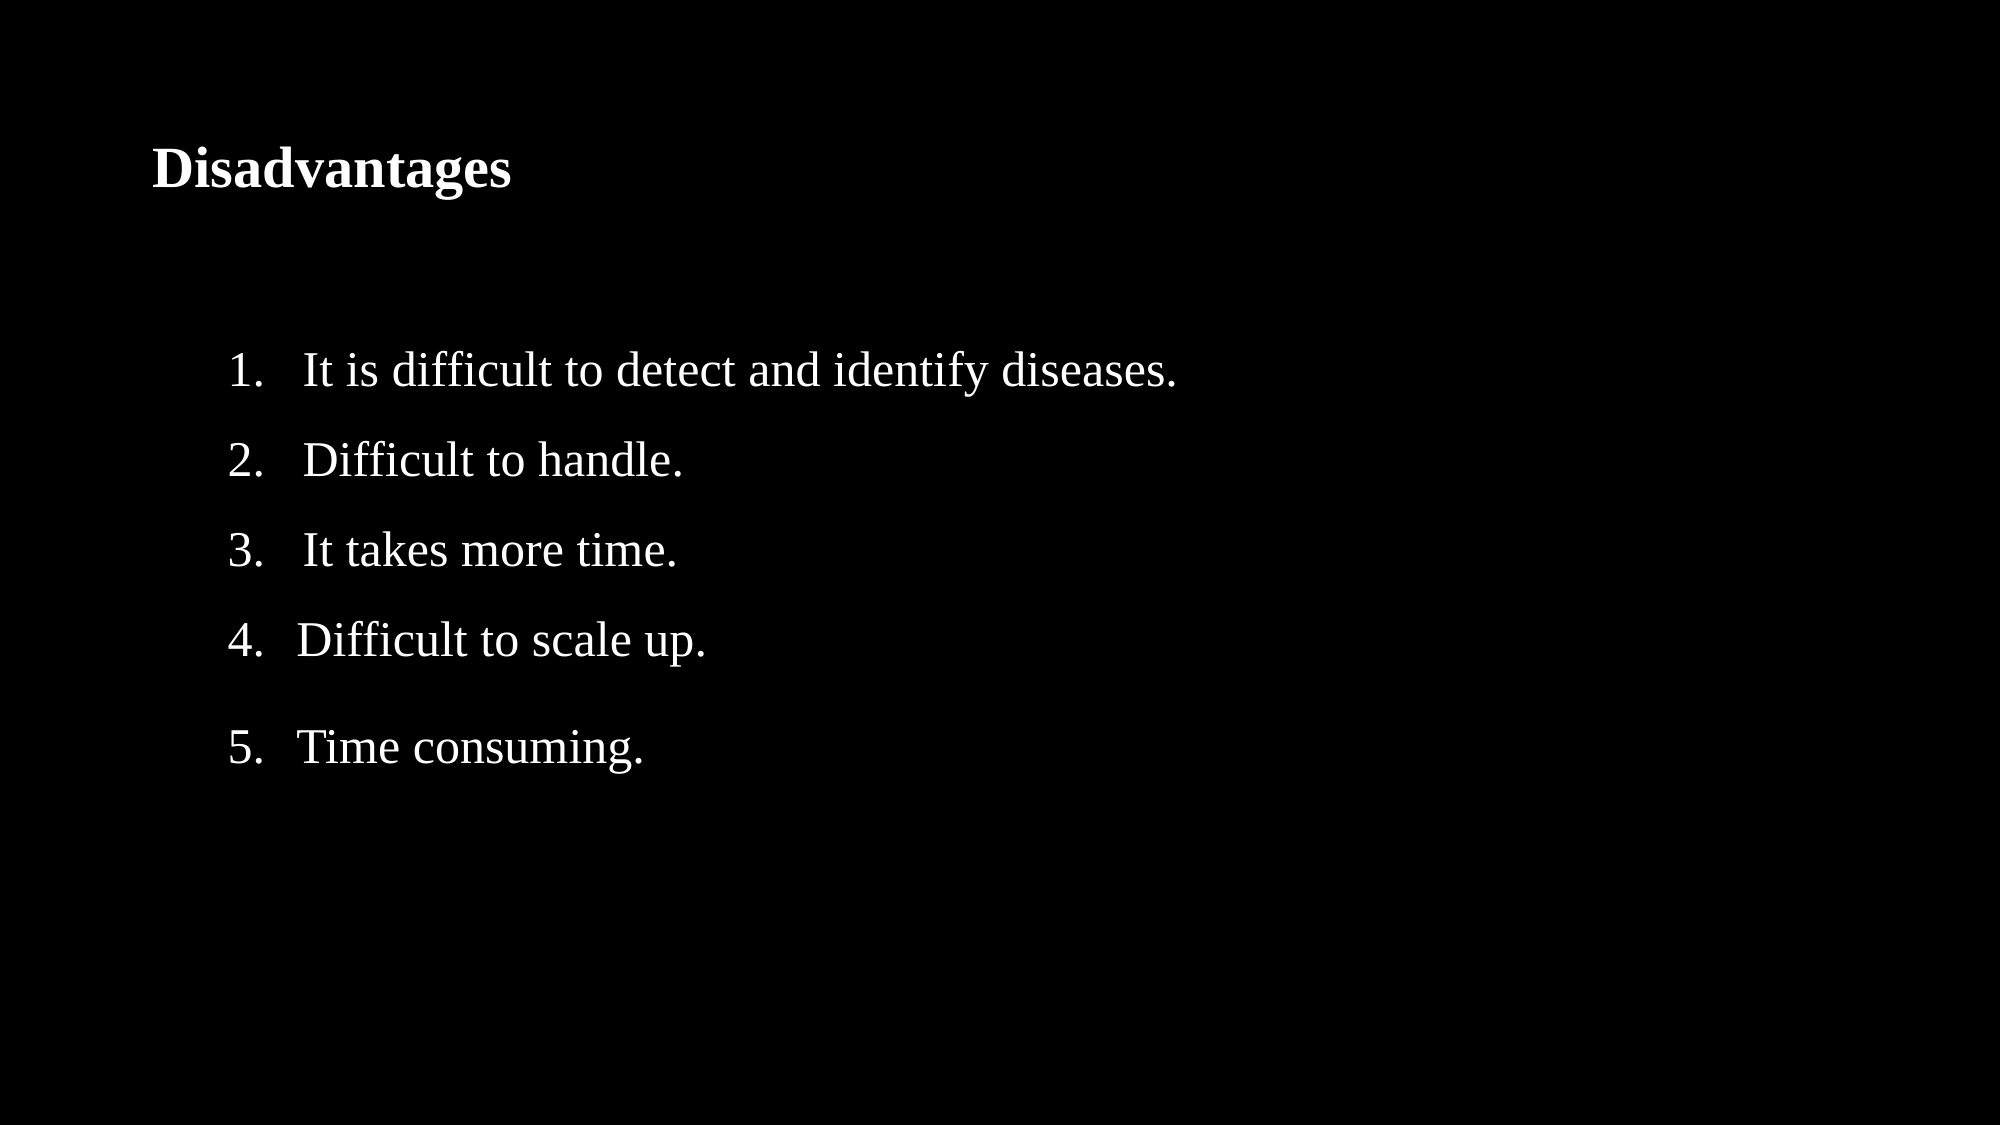

# Disadvantages

It is difficult to detect and identify diseases.
Difficult to handle.
It takes more time.
 Difficult to scale up.
 Time consuming.